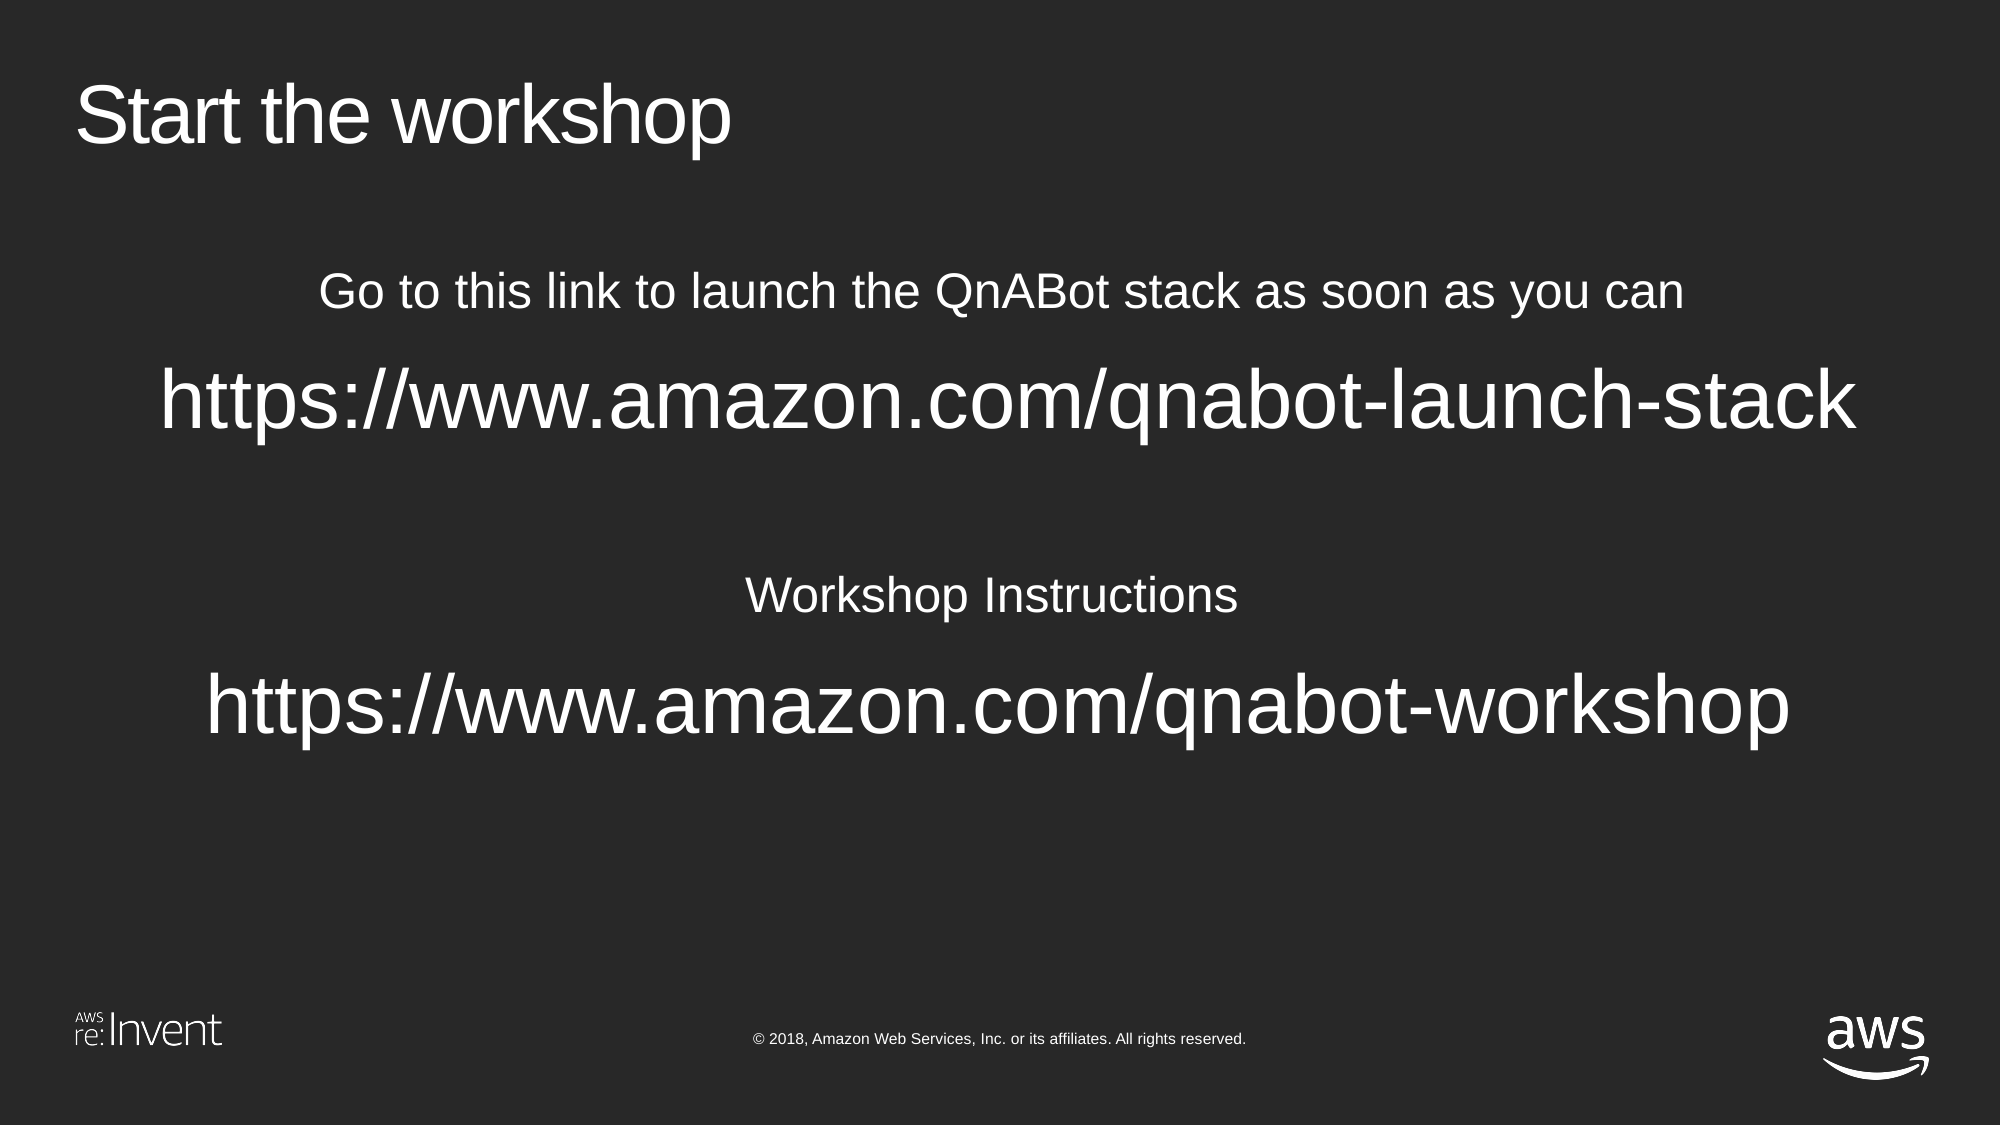

# Start the workshop
Go to this link to launch the QnABot stack as soon as you can
 https://www.amazon.com/qnabot-launch-stack
Workshop Instructions
 https://www.amazon.com/qnabot-workshop